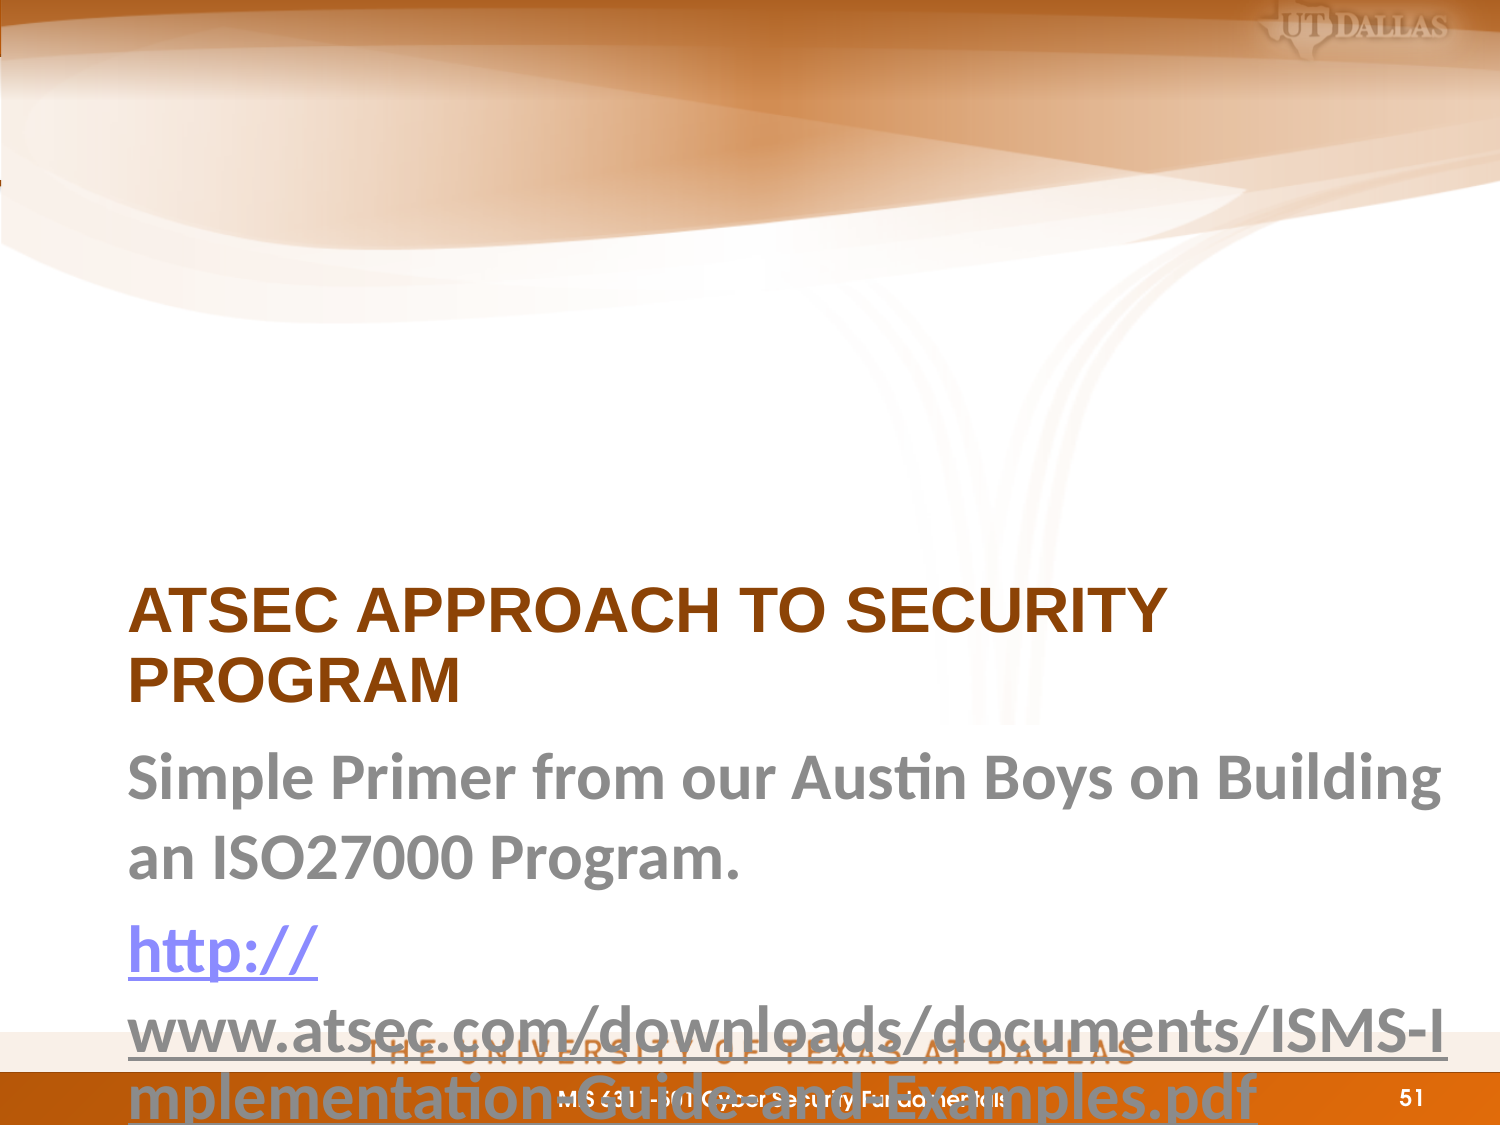

# ATSEC APPROACH to Security Program
Simple Primer from our Austin Boys on Building an ISO27000 Program.
http://www.atsec.com/downloads/documents/ISMS-Implementation-Guide-and-Examples.pdf
51